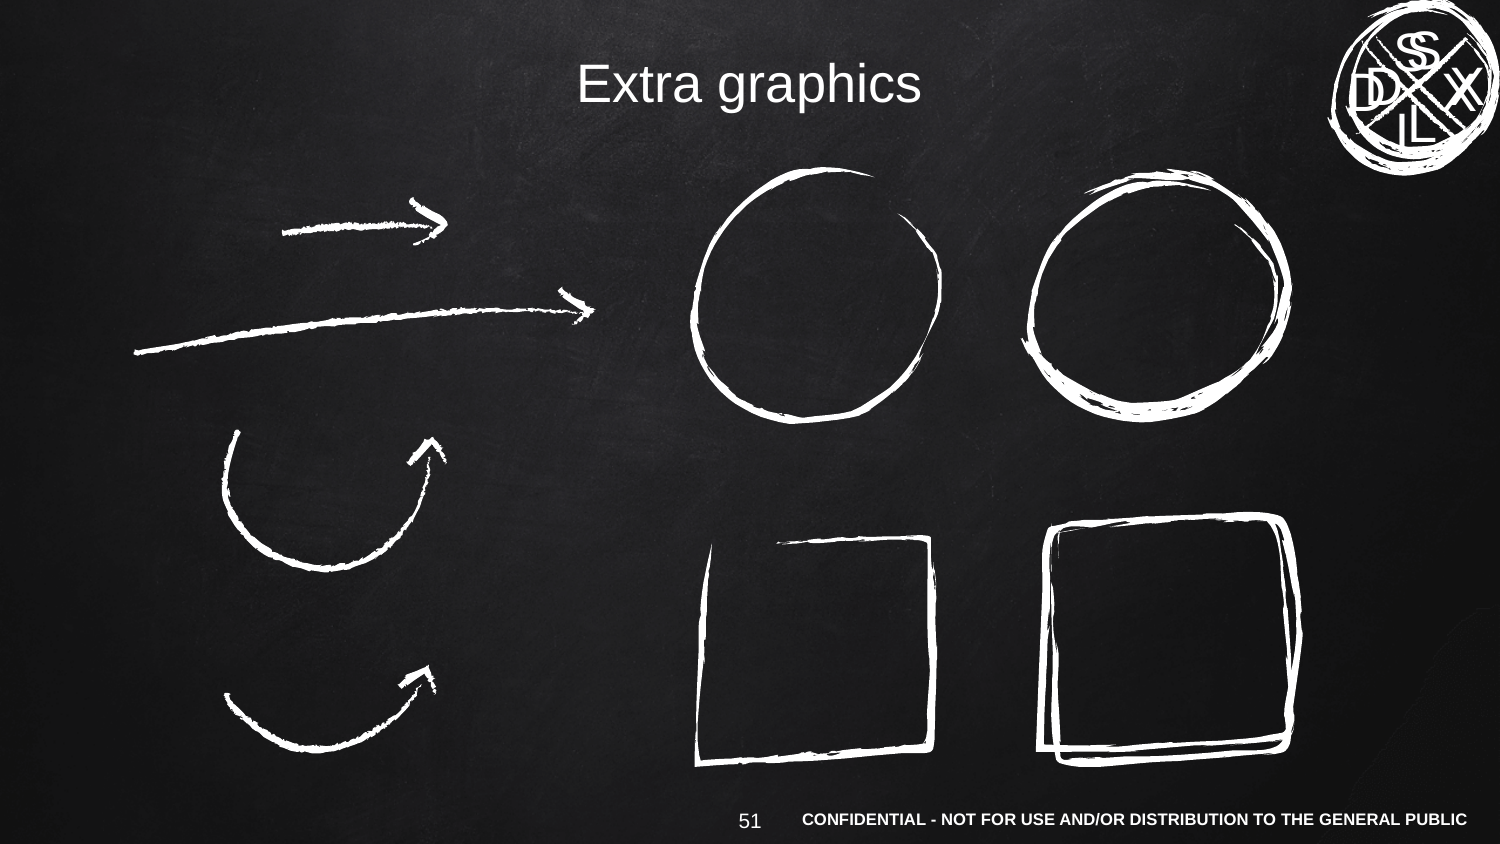

S
D
X
L

# Extra graphics

51